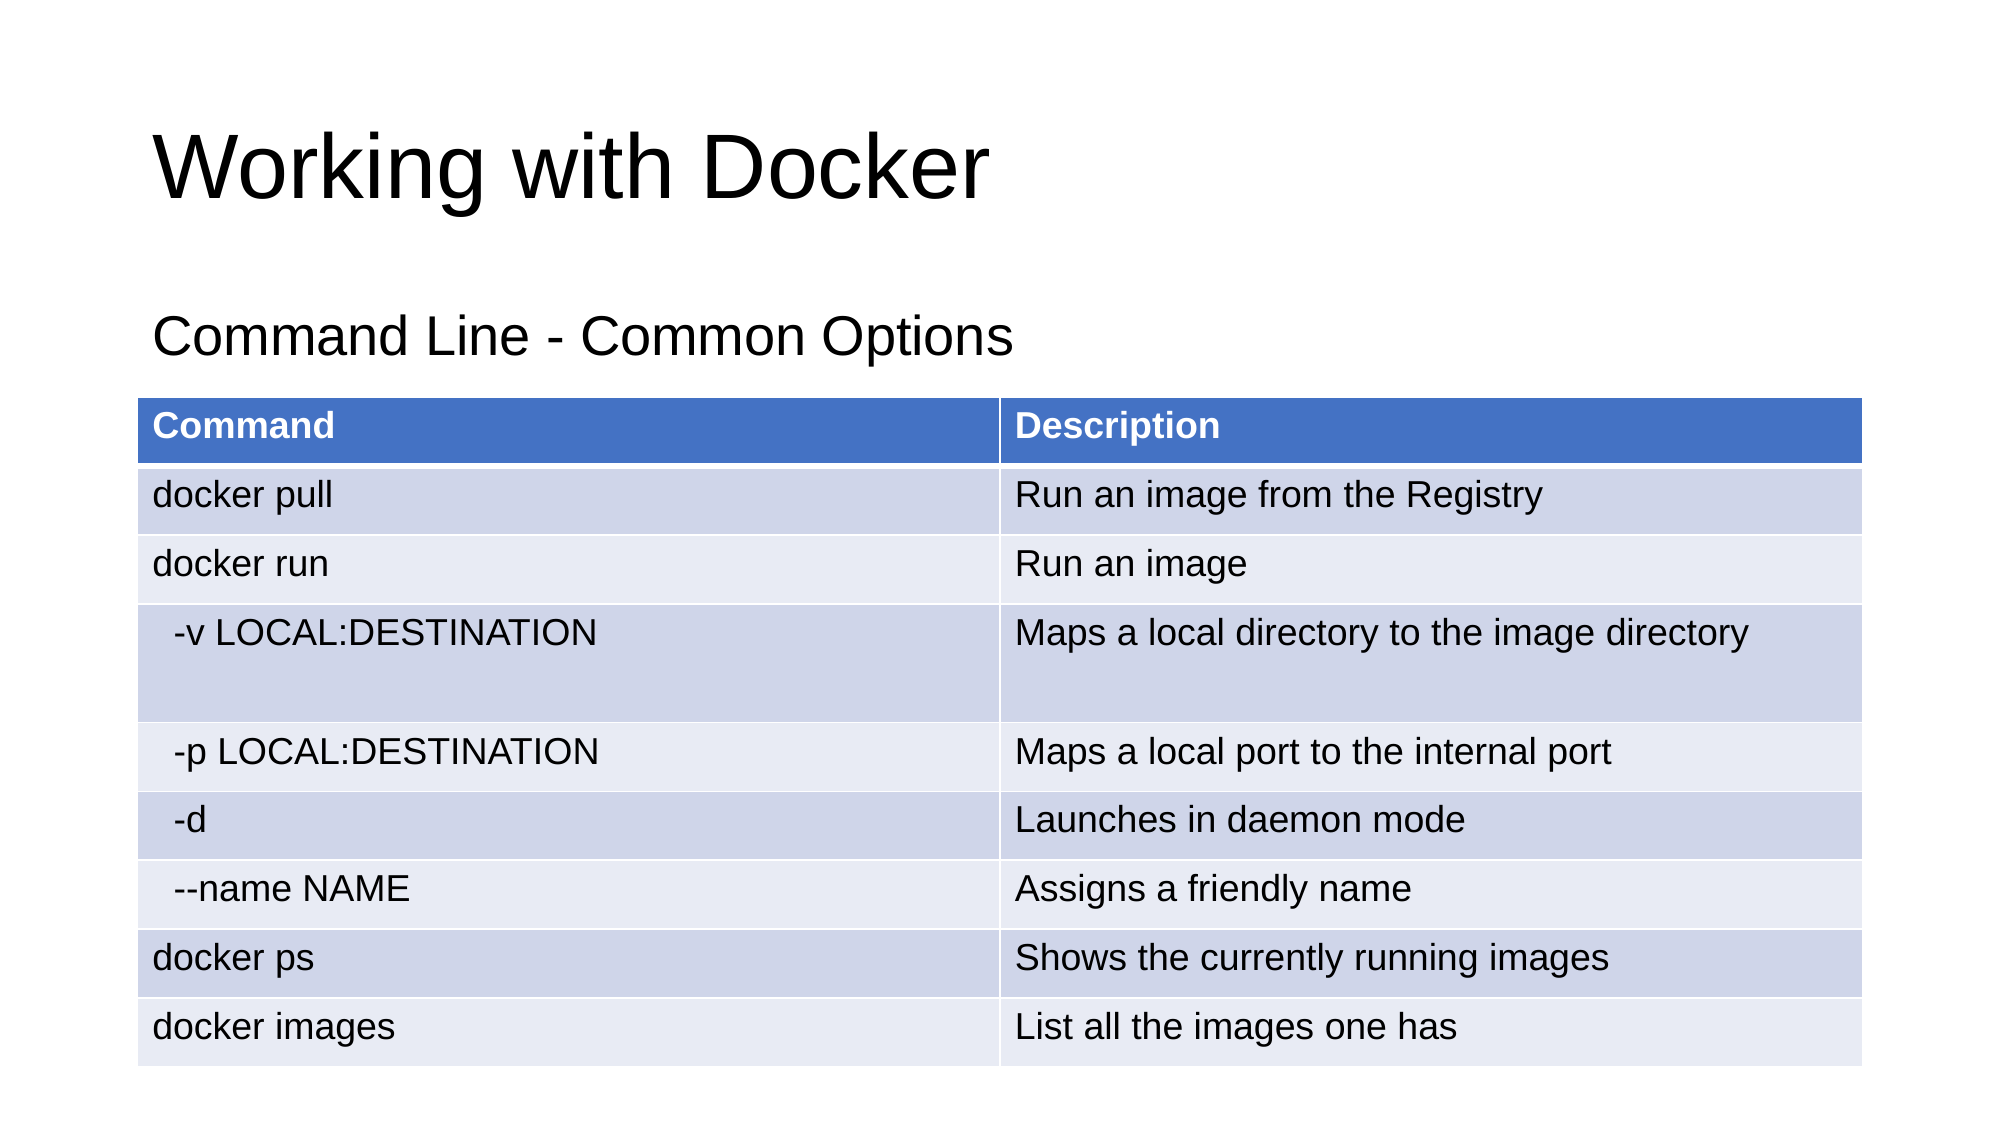

# Working with Docker
Command Line - Common Options
| Command | Description |
| --- | --- |
| docker pull | Run an image from the Registry |
| docker run | Run an image |
| -v LOCAL:DESTINATION | Maps a local directory to the image directory |
| -p LOCAL:DESTINATION | Maps a local port to the internal port |
| -d | Launches in daemon mode |
| --name NAME | Assigns a friendly name |
| docker ps | Shows the currently running images |
| docker images | List all the images one has |